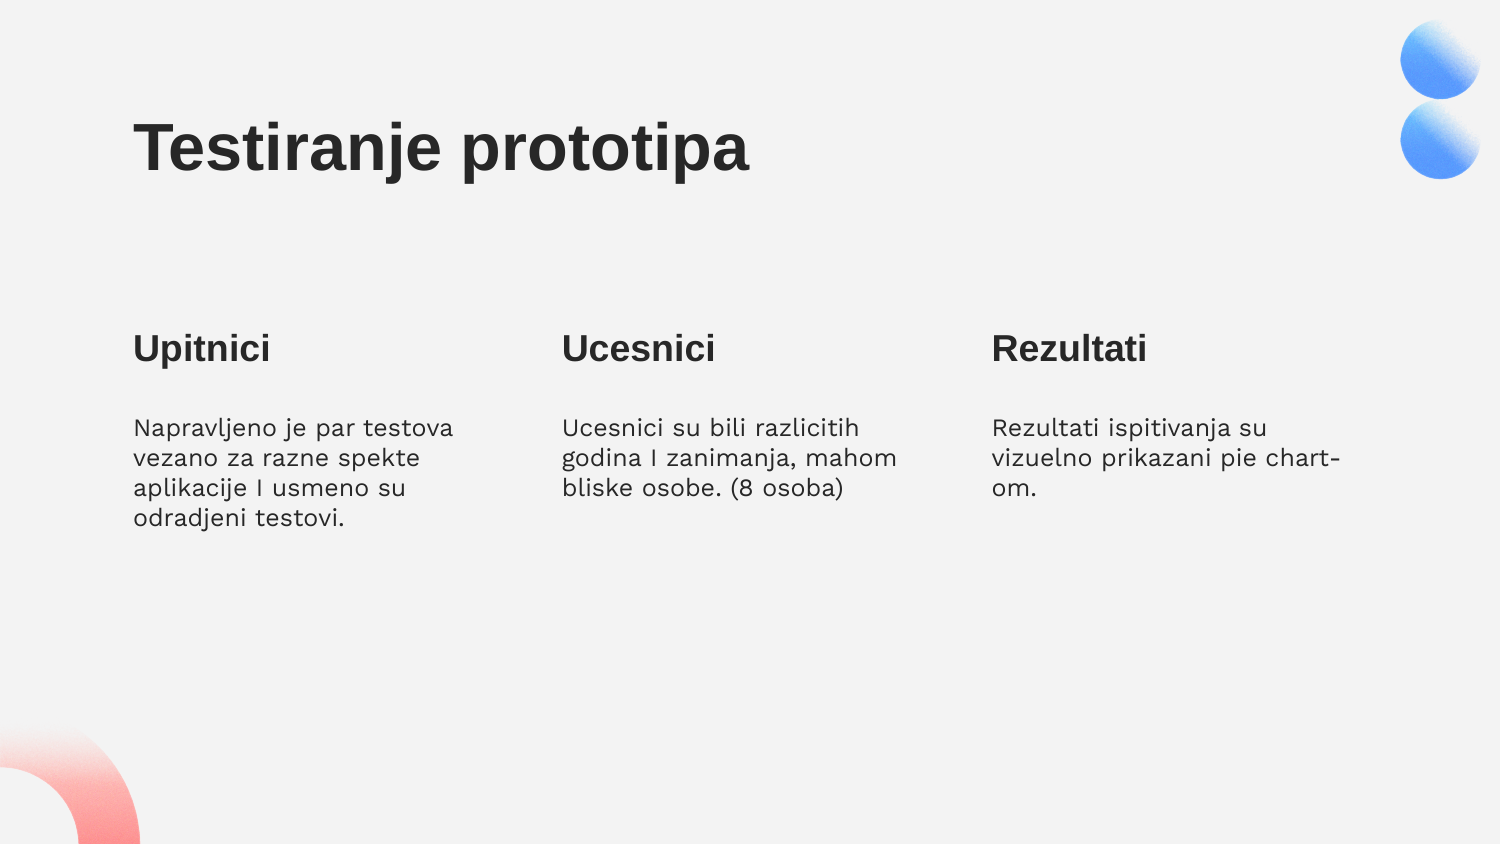

# Testiranje prototipa
Upitnici
Ucesnici
Rezultati
Napravljeno je par testova vezano za razne spekte aplikacije I usmeno su odradjeni testovi.
Ucesnici su bili razlicitih godina I zanimanja, mahom bliske osobe. (8 osoba)
Rezultati ispitivanja su vizuelno prikazani pie chart-om.